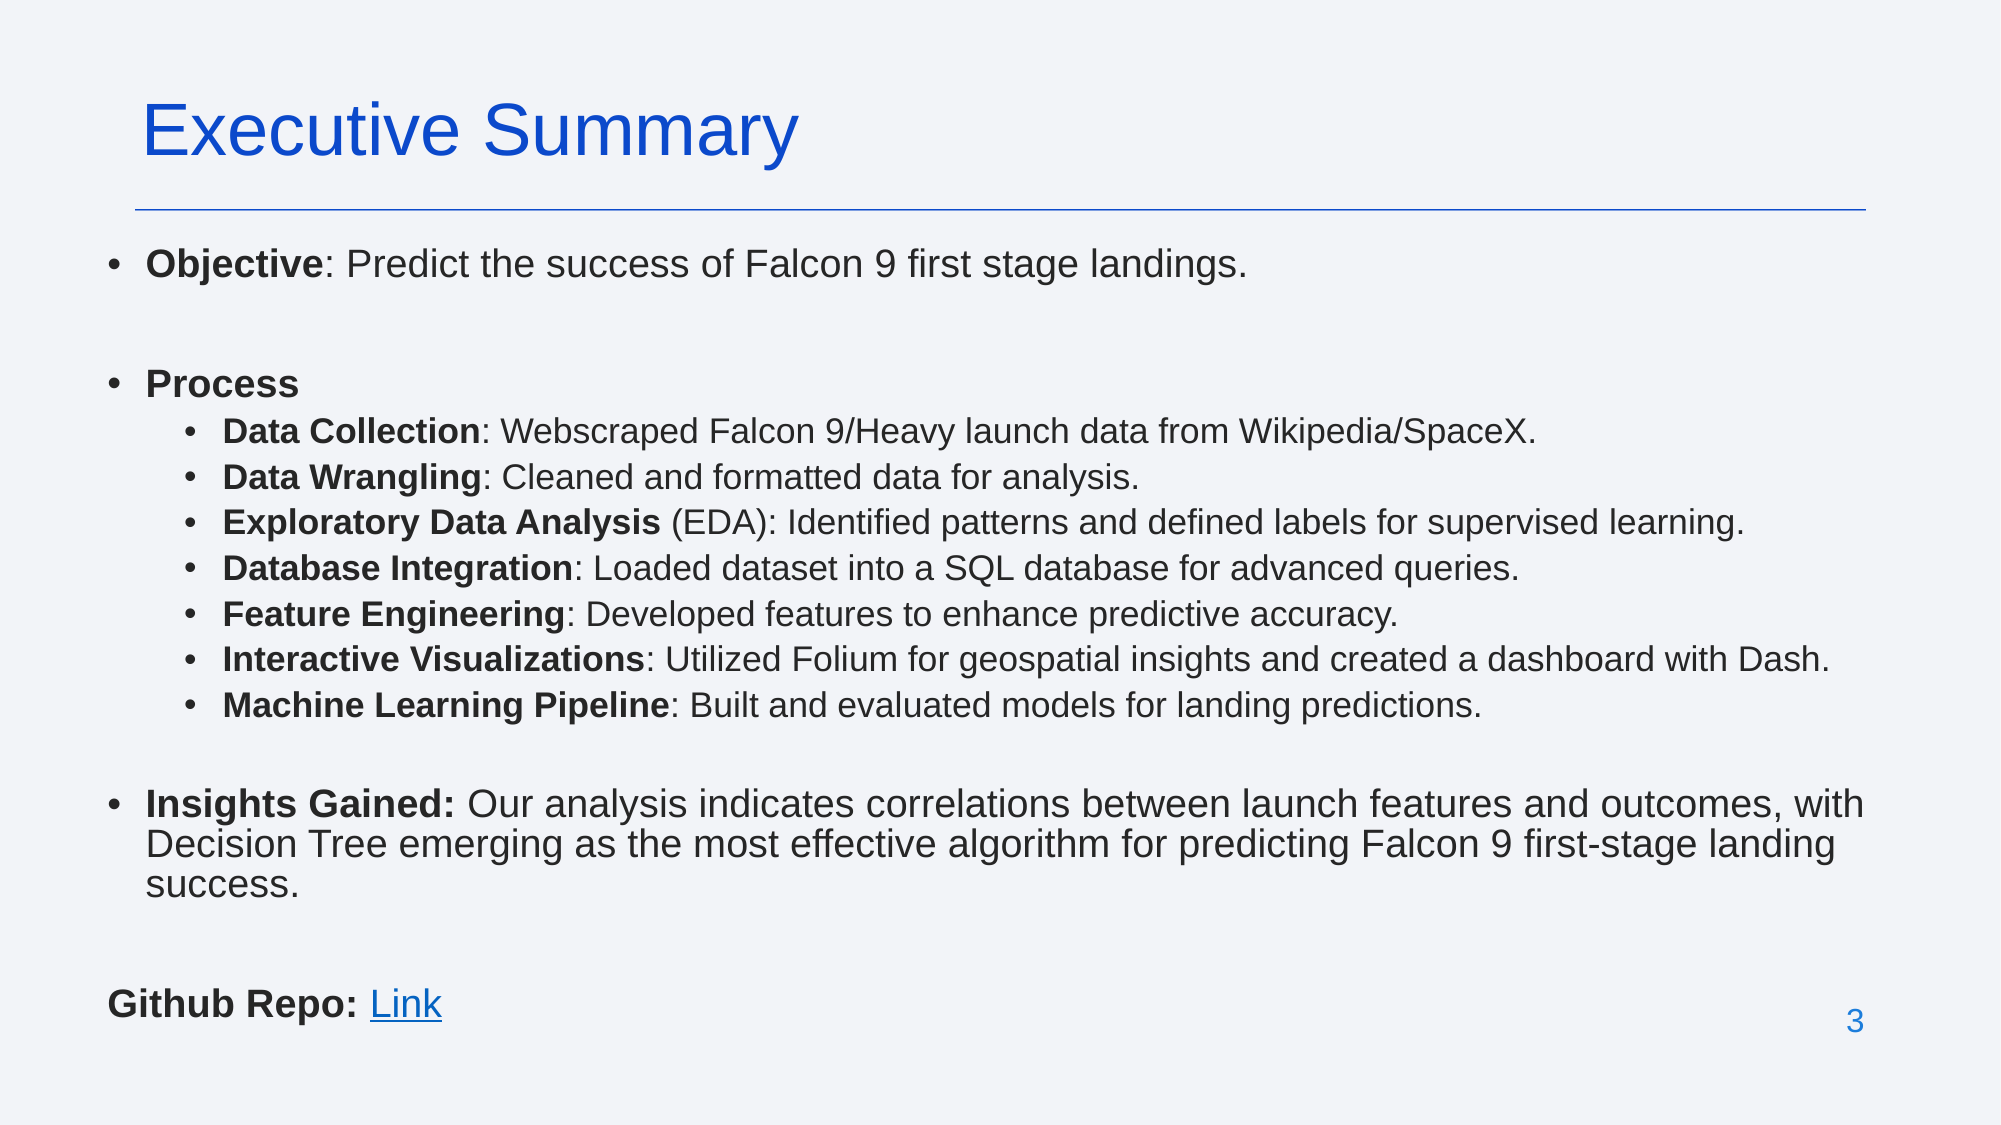

Summary of methodologies
Summary of all results
Executive Summary
Objective: Predict the success of Falcon 9 first stage landings.

Process
Data Collection: Webscraped Falcon 9/Heavy launch data from Wikipedia/SpaceX.
Data Wrangling: Cleaned and formatted data for analysis.
Exploratory Data Analysis (EDA): Identified patterns and defined labels for supervised learning.
Database Integration: Loaded dataset into a SQL database for advanced queries.
Feature Engineering: Developed features to enhance predictive accuracy.
Interactive Visualizations: Utilized Folium for geospatial insights and created a dashboard with Dash.
Machine Learning Pipeline: Built and evaluated models for landing predictions.

Insights Gained: Our analysis indicates correlations between launch features and outcomes, with Decision Tree emerging as the most effective algorithm for predicting Falcon 9 first-stage landing success.

Github Repo: Link

3